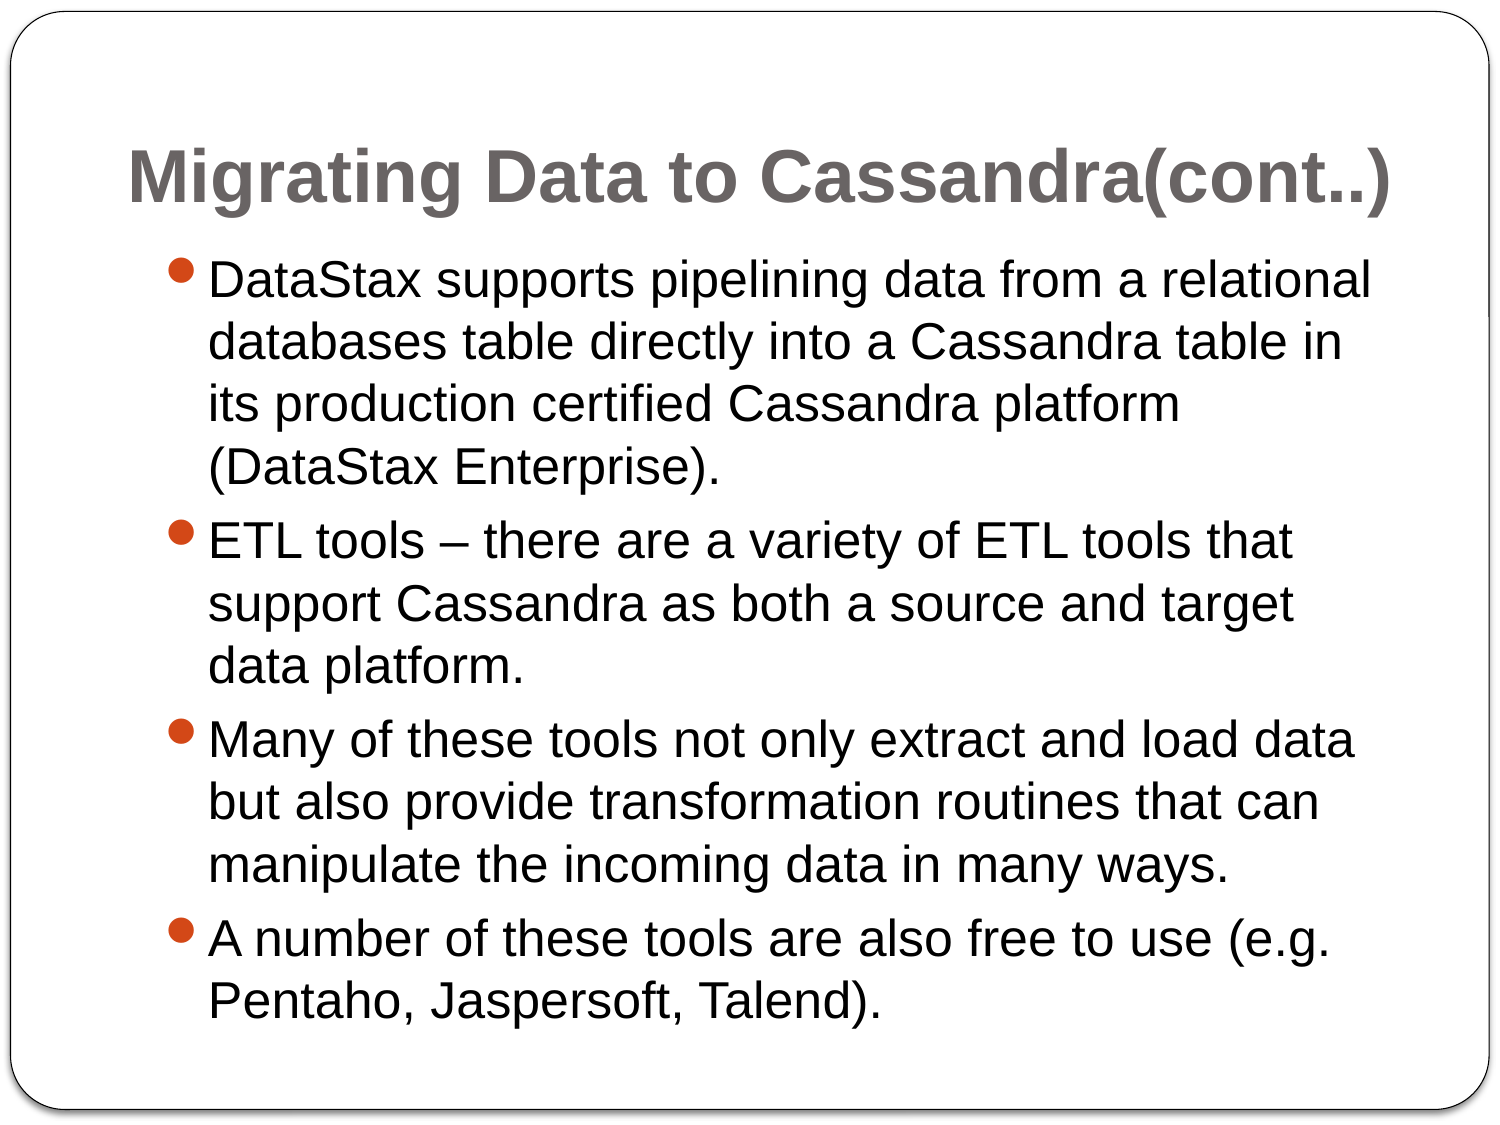

# Migrating Data to Cassandra(cont..)
DataStax supports pipelining data from a relational databases table directly into a Cassandra table in its production certified Cassandra platform (DataStax Enterprise).
ETL tools – there are a variety of ETL tools that support Cassandra as both a source and target data platform.
Many of these tools not only extract and load data but also provide transformation routines that can manipulate the incoming data in many ways.
A number of these tools are also free to use (e.g. Pentaho, Jaspersoft, Talend).